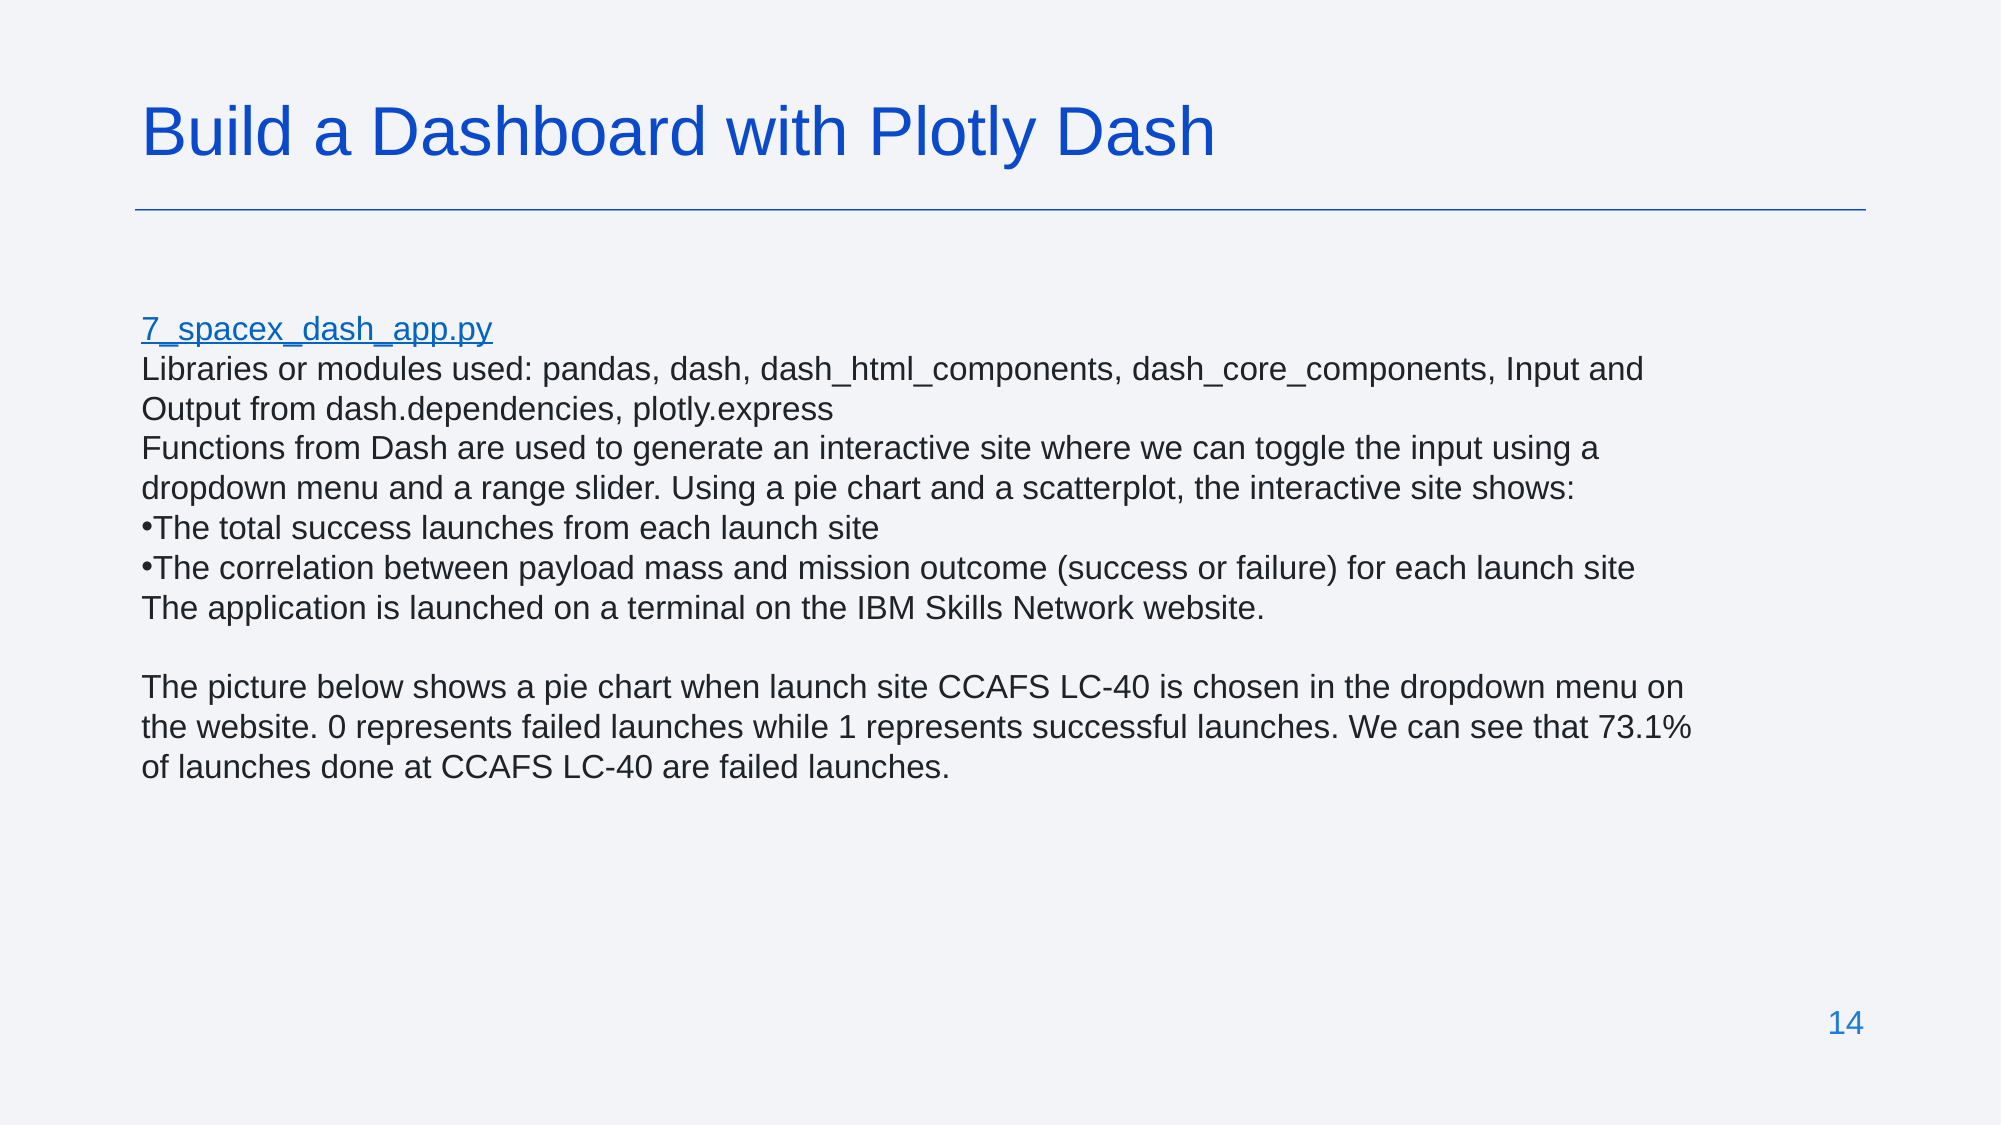

Build a Dashboard with Plotly Dash
7_spacex_dash_app.py
Libraries or modules used: pandas, dash, dash_html_components, dash_core_components, Input and Output from dash.dependencies, plotly.express
Functions from Dash are used to generate an interactive site where we can toggle the input using a dropdown menu and a range slider. Using a pie chart and a scatterplot, the interactive site shows:
The total success launches from each launch site
The correlation between payload mass and mission outcome (success or failure) for each launch site
The application is launched on a terminal on the IBM Skills Network website.
The picture below shows a pie chart when launch site CCAFS LC-40 is chosen in the dropdown menu on the website. 0 represents failed launches while 1 represents successful launches. We can see that 73.1% of launches done at CCAFS LC-40 are failed launches.
14